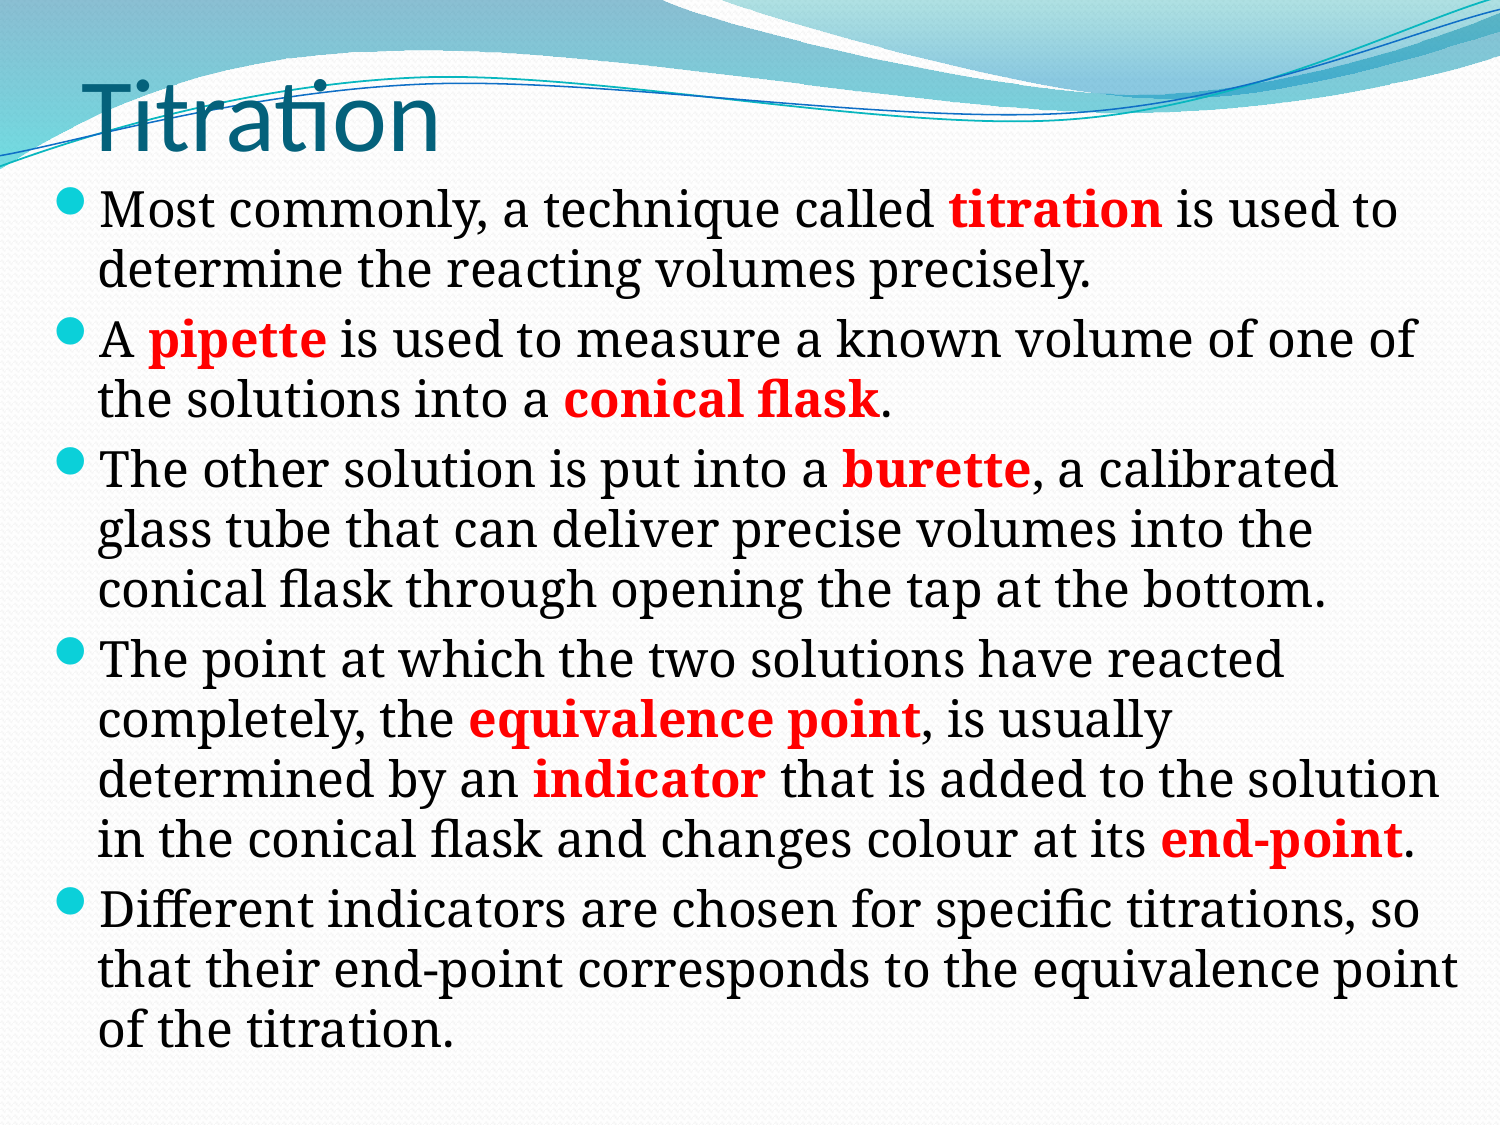

# Titration
Most commonly, a technique called titration is used to determine the reacting volumes precisely.
A pipette is used to measure a known volume of one of the solutions into a conical flask.
The other solution is put into a burette, a calibrated glass tube that can deliver precise volumes into the conical flask through opening the tap at the bottom.
The point at which the two solutions have reacted completely, the equivalence point, is usually determined by an indicator that is added to the solution in the conical flask and changes colour at its end-point.
Different indicators are chosen for specific titrations, so that their end-point corresponds to the equivalence point of the titration.